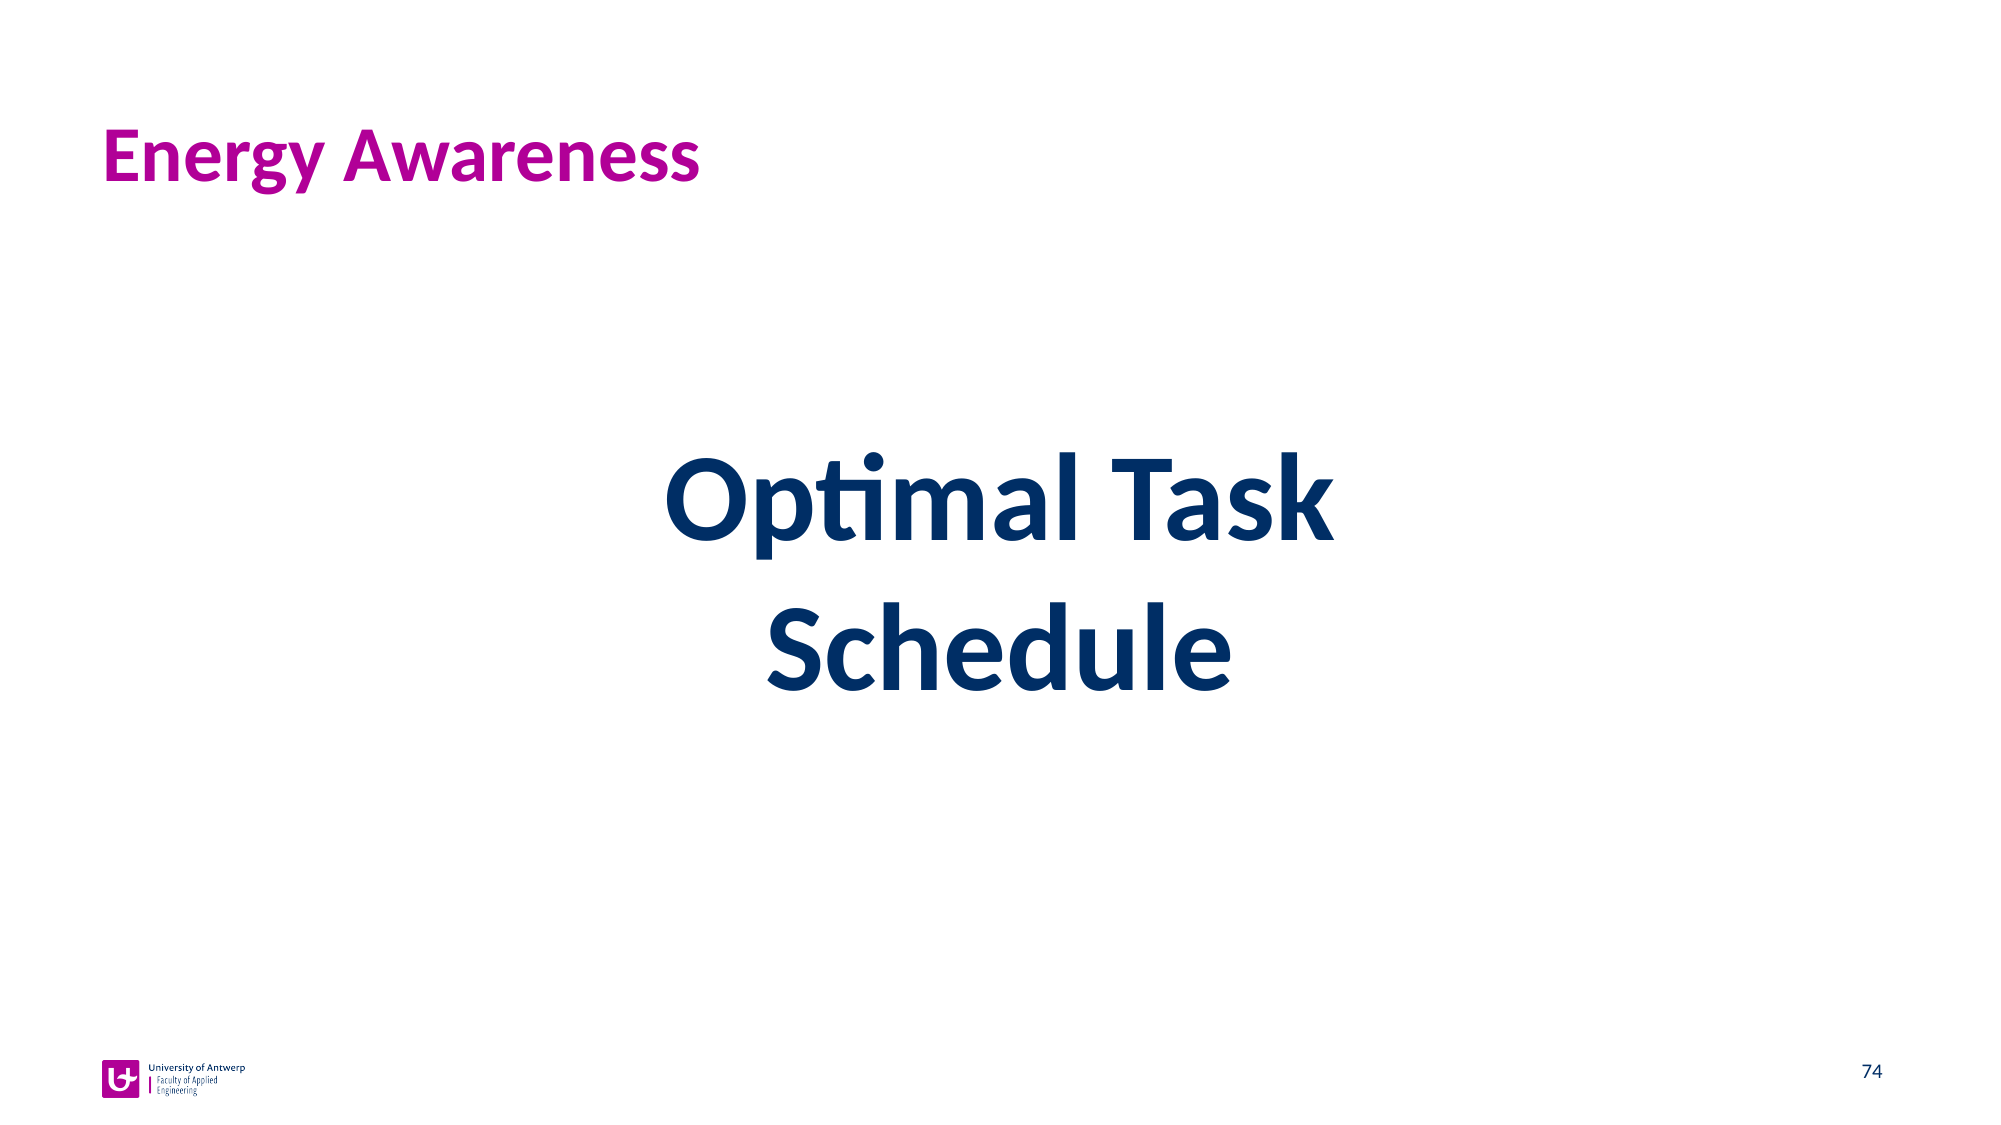

# Energy Awareness

Optimal Task Schedule

74